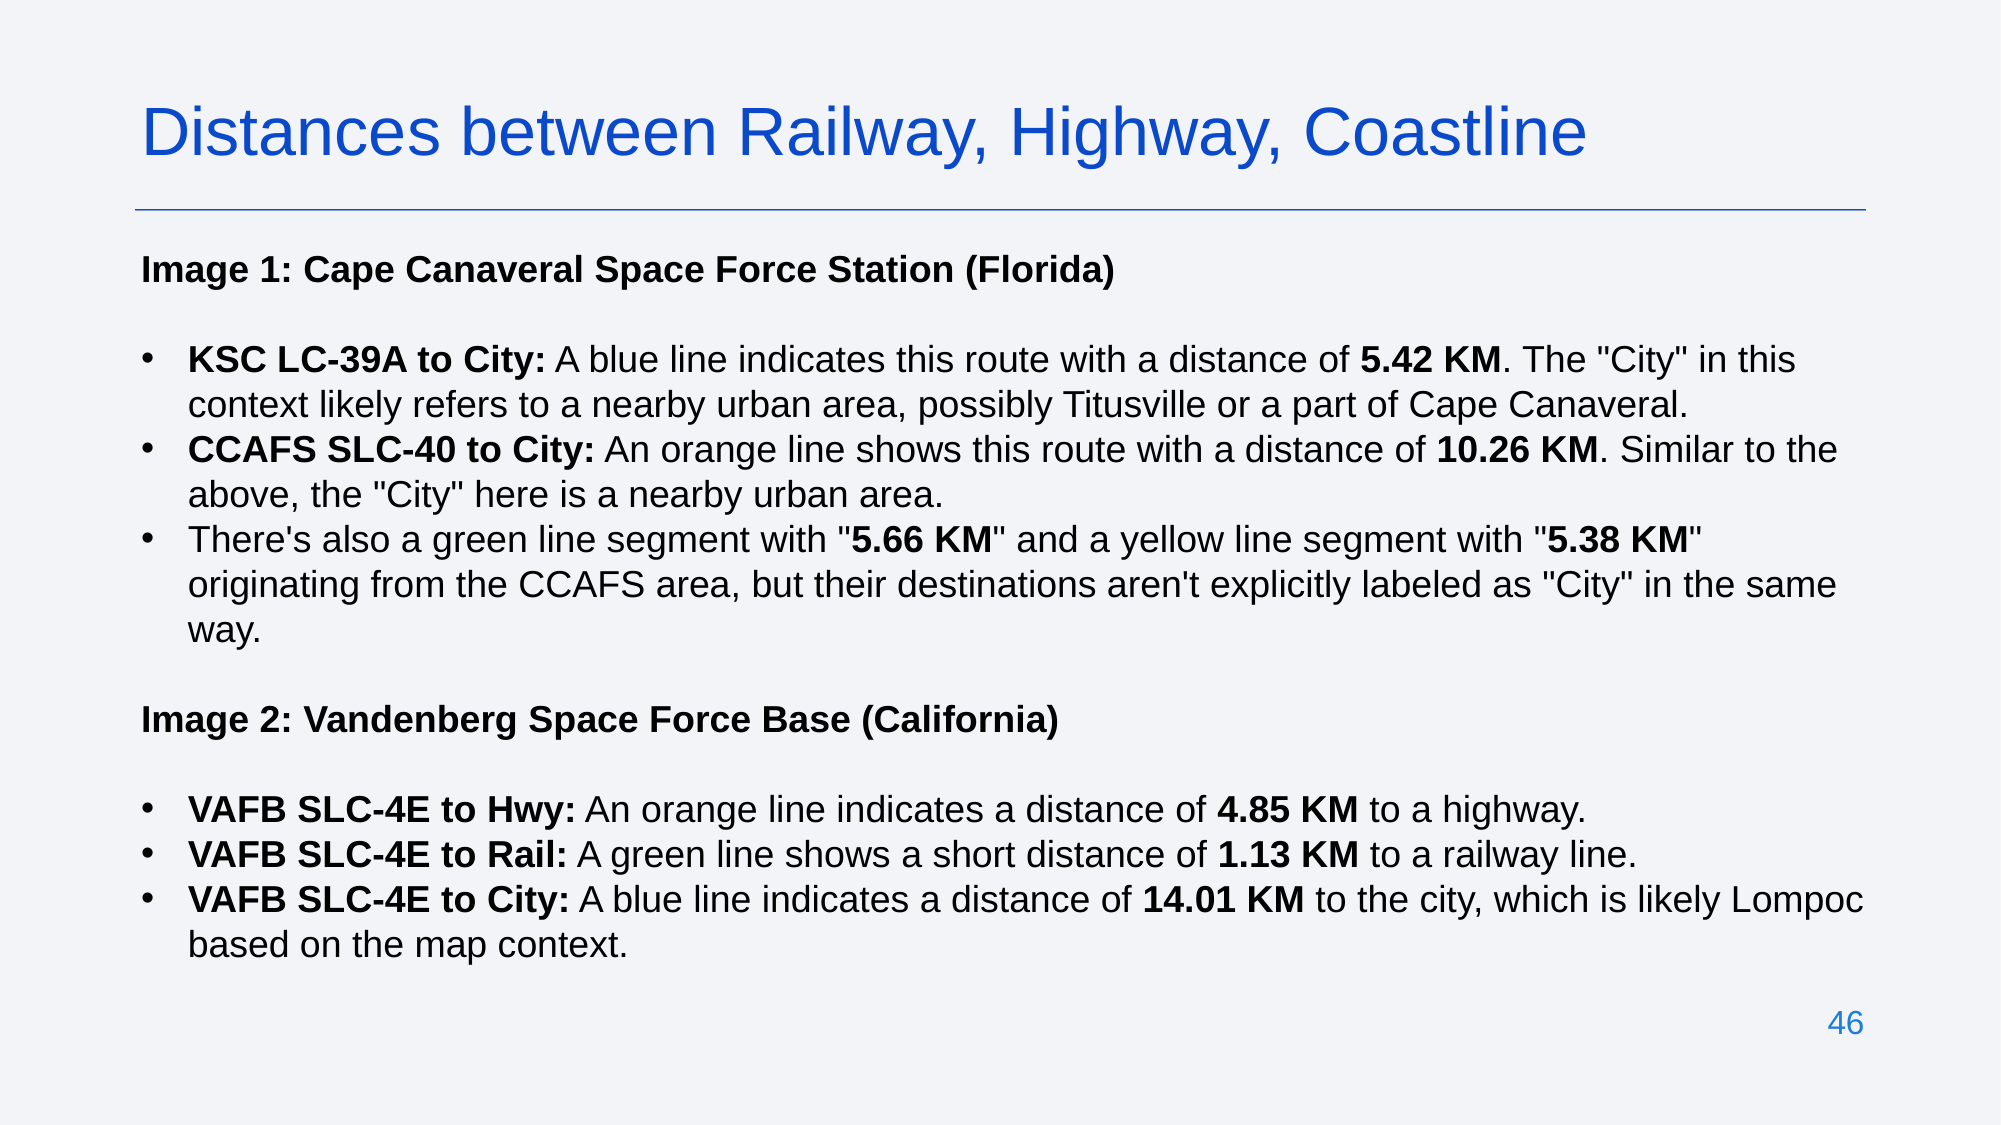

Distances between Railway, Highway, Coastline
Image 1: Cape Canaveral Space Force Station (Florida)

KSC LC-39A to City: A blue line indicates this route with a distance of 5.42 KM. The "City" in this context likely refers to a nearby urban area, possibly Titusville or a part of Cape Canaveral.
CCAFS SLC-40 to City: An orange line shows this route with a distance of 10.26 KM. Similar to the above, the "City" here is a nearby urban area.
There's also a green line segment with "5.66 KM" and a yellow line segment with "5.38 KM" originating from the CCAFS area, but their destinations aren't explicitly labeled as "City" in the same way.

Image 2: Vandenberg Space Force Base (California)

VAFB SLC-4E to Hwy: An orange line indicates a distance of 4.85 KM to a highway.
VAFB SLC-4E to Rail: A green line shows a short distance of 1.13 KM to a railway line.
VAFB SLC-4E to City: A blue line indicates a distance of 14.01 KM to the city, which is likely Lompoc based on the map context.
46